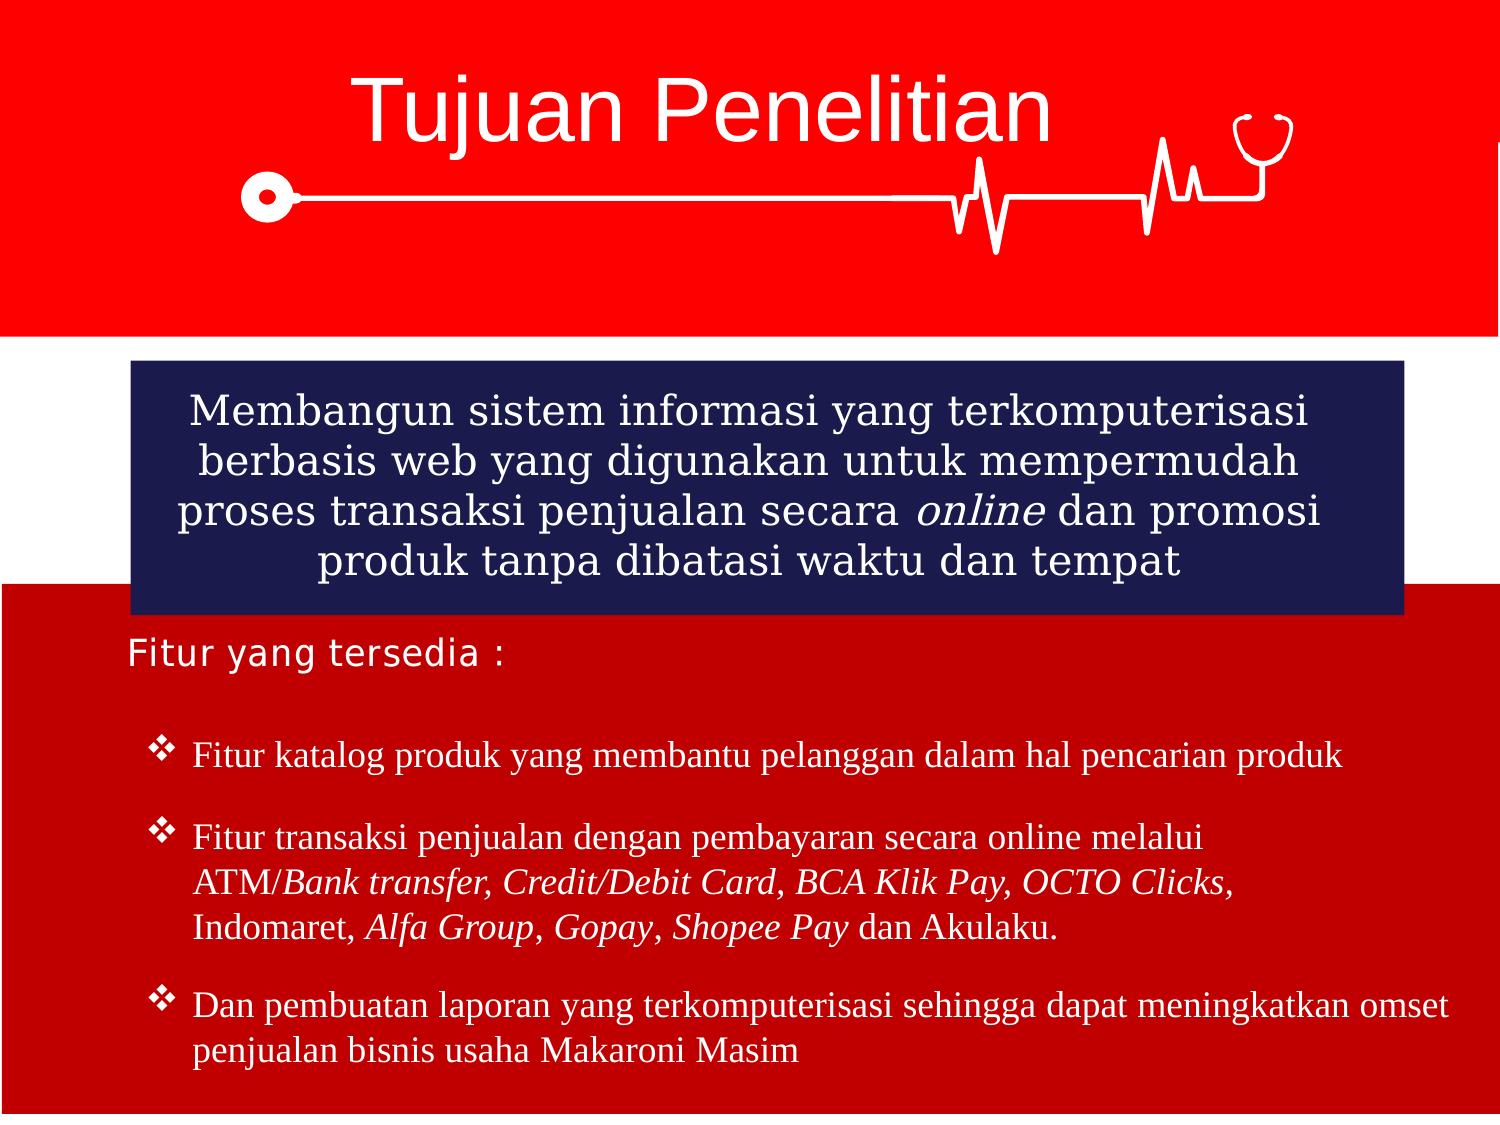

Tujuan Penelitian

Membangun sistem informasi yang terkomputerisasi berbasis web yang digunakan untuk mempermudah proses transaksi penjualan secara online dan promosi produk tanpa dibatasi waktu dan tempat

Fitur yang tersedia :
Fitur katalog produk yang membantu pelanggan dalam hal pencarian produk

Fitur transaksi penjualan dengan pembayaran secara online melalui ATM/Bank transfer, Credit/Debit Card, BCA Klik Pay, OCTO Clicks, Indomaret, Alfa Group, Gopay, Shopee Pay dan Akulaku.

Dan pembuatan laporan yang terkomputerisasi sehingga dapat meningkatkan omset penjualan bisnis usaha Makaroni Masim